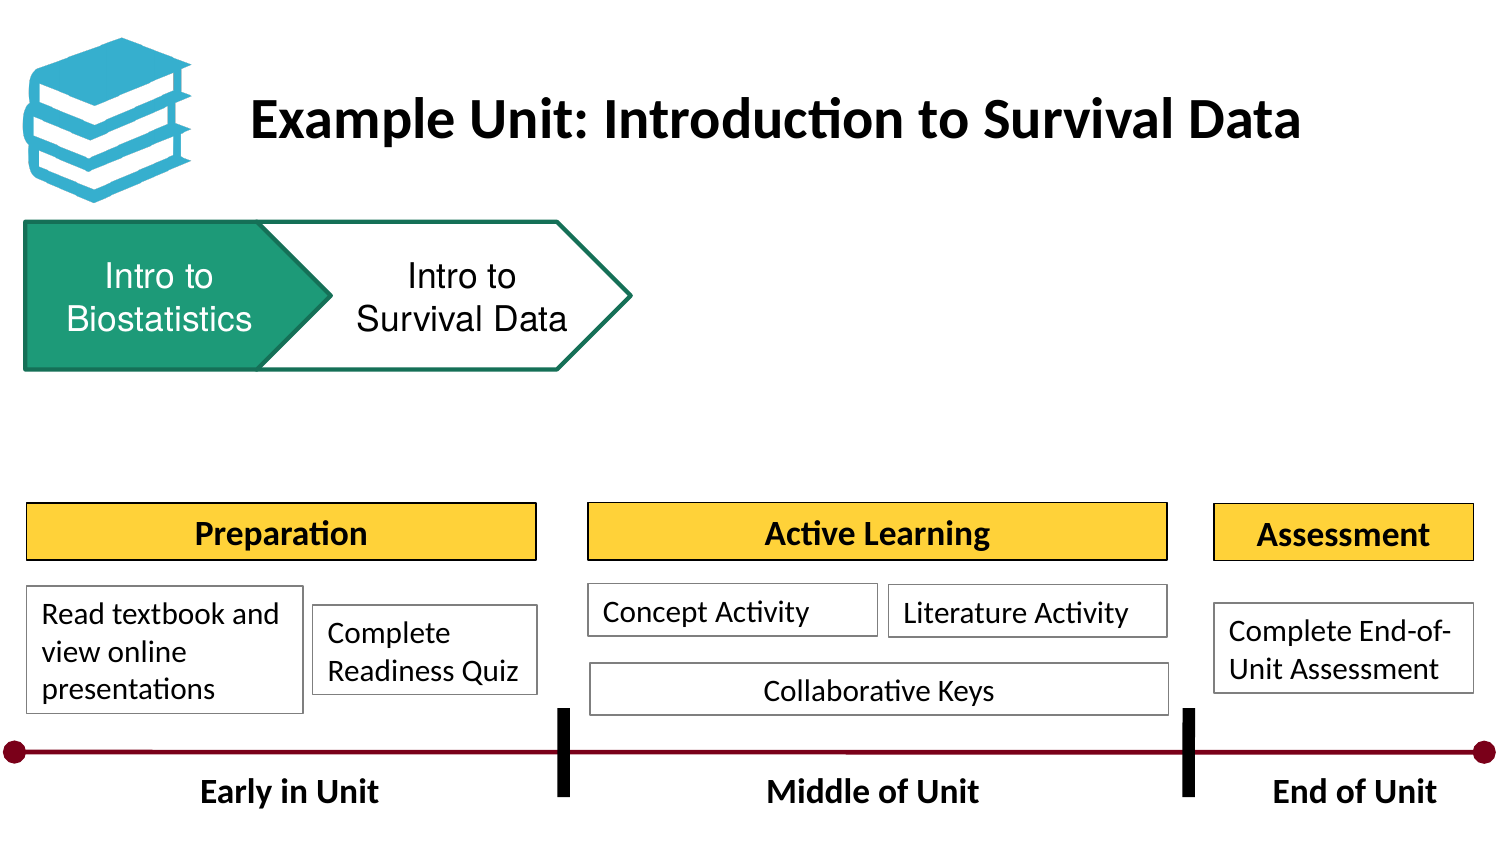

# Example Unit: Introduction to Survival Data

Intro to Biostatistics
Intro to Survival Data

Active Learning
Preparation
Assessment
Concept Activity
Complete End-of-Unit Assessment
Literature Activity
Complete Readiness Quiz
Read textbook and view online presentations
End of Unit
Middle of Unit
 Early in Unit
Collaborative Keys